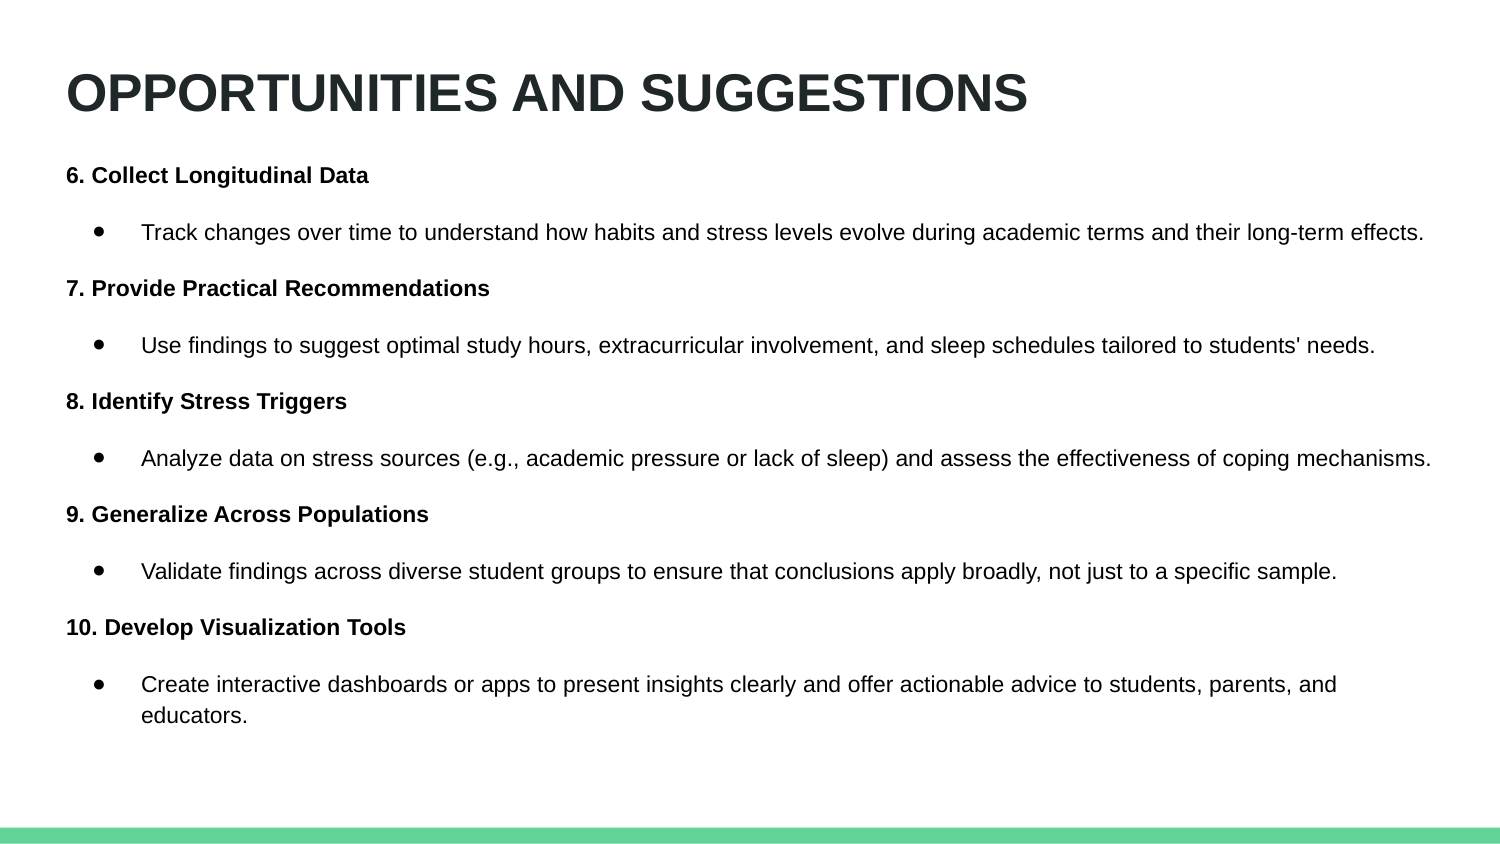

# OPPORTUNITIES AND SUGGESTIONS
6. Collect Longitudinal Data
Track changes over time to understand how habits and stress levels evolve during academic terms and their long-term effects.
7. Provide Practical Recommendations
Use findings to suggest optimal study hours, extracurricular involvement, and sleep schedules tailored to students' needs.
8. Identify Stress Triggers
Analyze data on stress sources (e.g., academic pressure or lack of sleep) and assess the effectiveness of coping mechanisms.
9. Generalize Across Populations
Validate findings across diverse student groups to ensure that conclusions apply broadly, not just to a specific sample.
10. Develop Visualization Tools
Create interactive dashboards or apps to present insights clearly and offer actionable advice to students, parents, and educators.